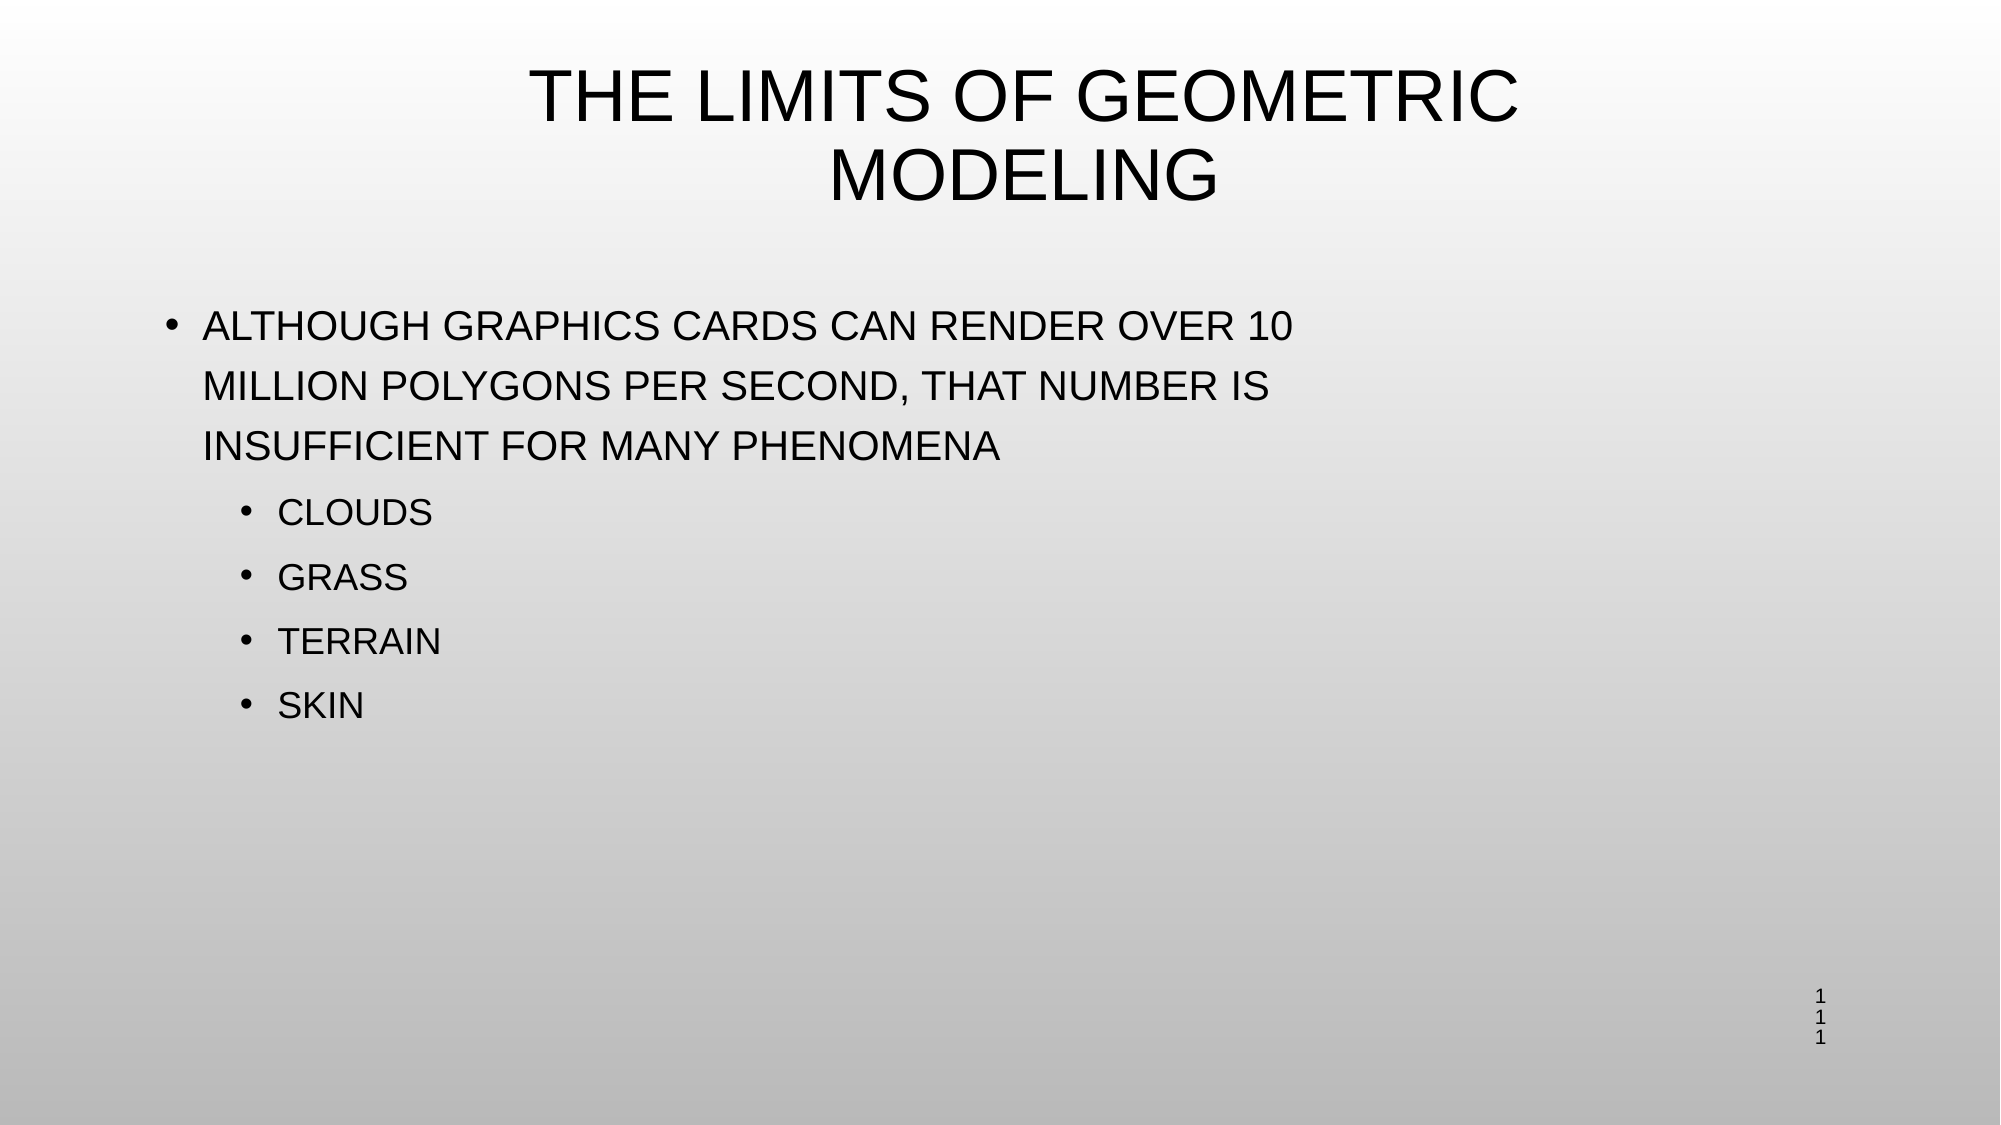

# The Limits of Geometric Modeling
Although graphics cards can render over 10 million polygons per second, that number is insufficient for many phenomena
Clouds
Grass
Terrain
Skin
111